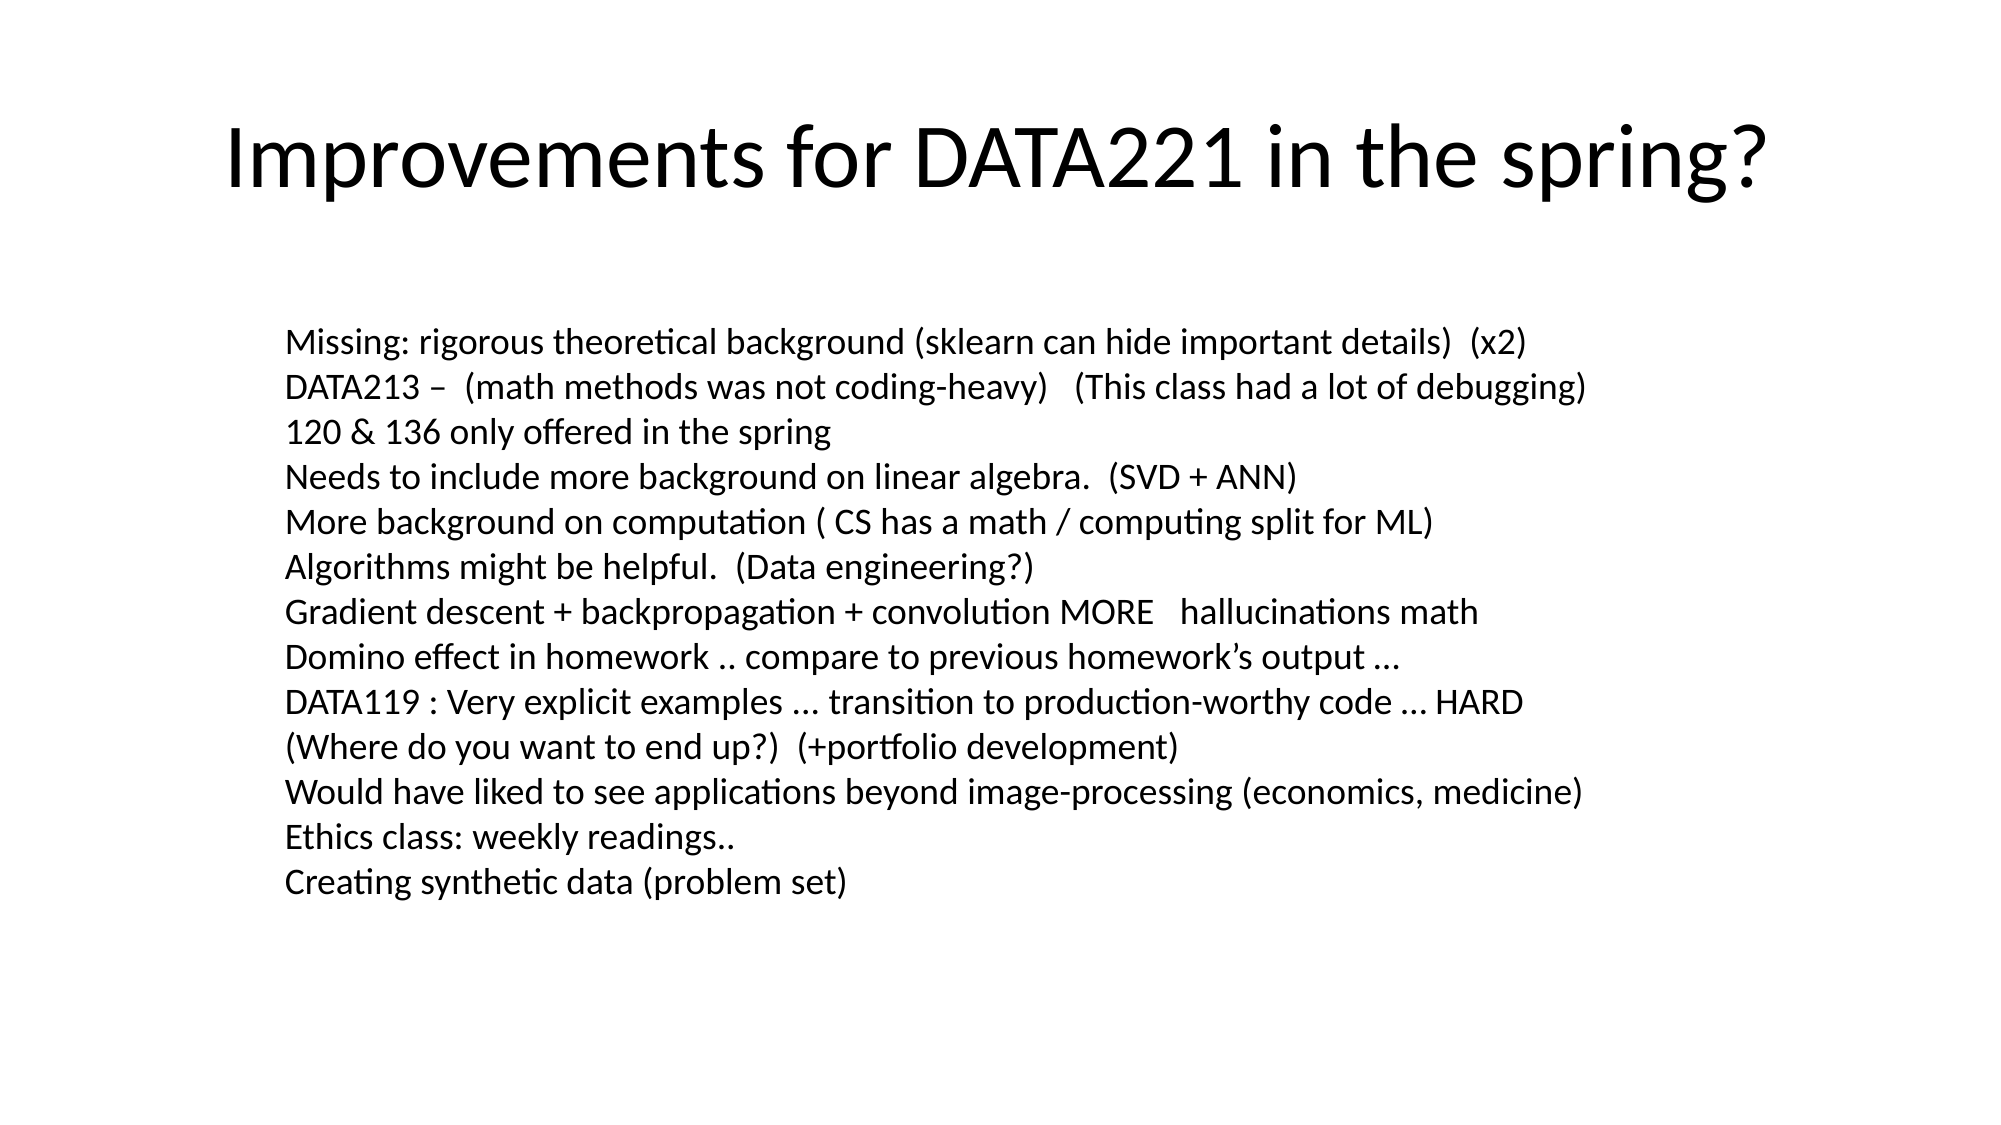

# Improvements for DATA221 in the spring?

Missing: rigorous theoretical background (sklearn can hide important details)  (x2)
DATA213 –  (math methods was not coding-heavy)   (This class had a lot of debugging)
120 & 136 only offered in the spring
Needs to include more background on linear algebra.  (SVD + ANN)
More background on computation ( CS has a math / computing split for ML)
Algorithms might be helpful.  (Data engineering?)
Gradient descent + backpropagation + convolution MORE   hallucinations math
Domino effect in homework .. compare to previous homework’s output …
DATA119 : Very explicit examples ... transition to production-worthy code … HARD
(Where do you want to end up?)  (+portfolio development)
Would have liked to see applications beyond image-processing (economics, medicine)
Ethics class: weekly readings..
Creating synthetic data (problem set)